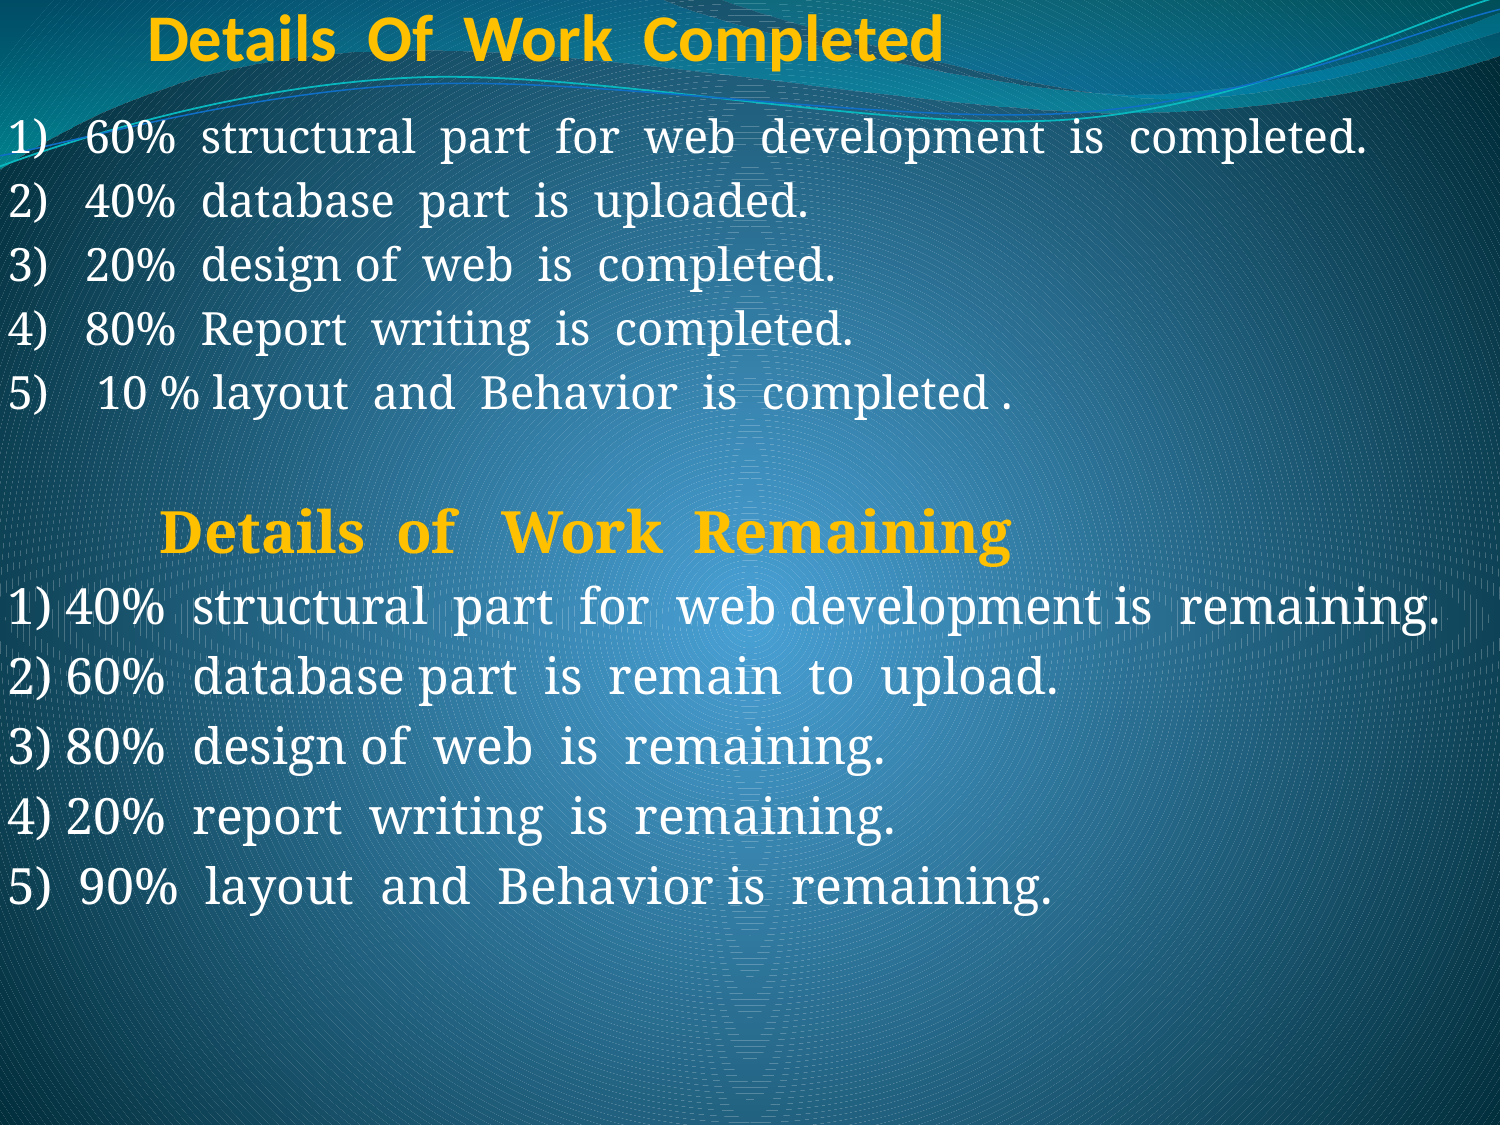

# Details  Of  Work  Completed
1)   60%  structural  part  for  web  development  is  completed.
2)   40%  database  part  is  uploaded.
3)   20%  design of  web  is  completed.
4)   80%  Report  writing  is  completed.
5)    10 % layout  and  Behavior  is  completed .

          Details  of   Work  Remaining
1) 40%  structural  part  for  web development is  remaining.
2) 60%  database part  is  remain  to  upload.
3) 80%  design of  web  is  remaining.
4) 20%  report  writing  is  remaining.
5)  90%  layout  and  Behavior is  remaining.